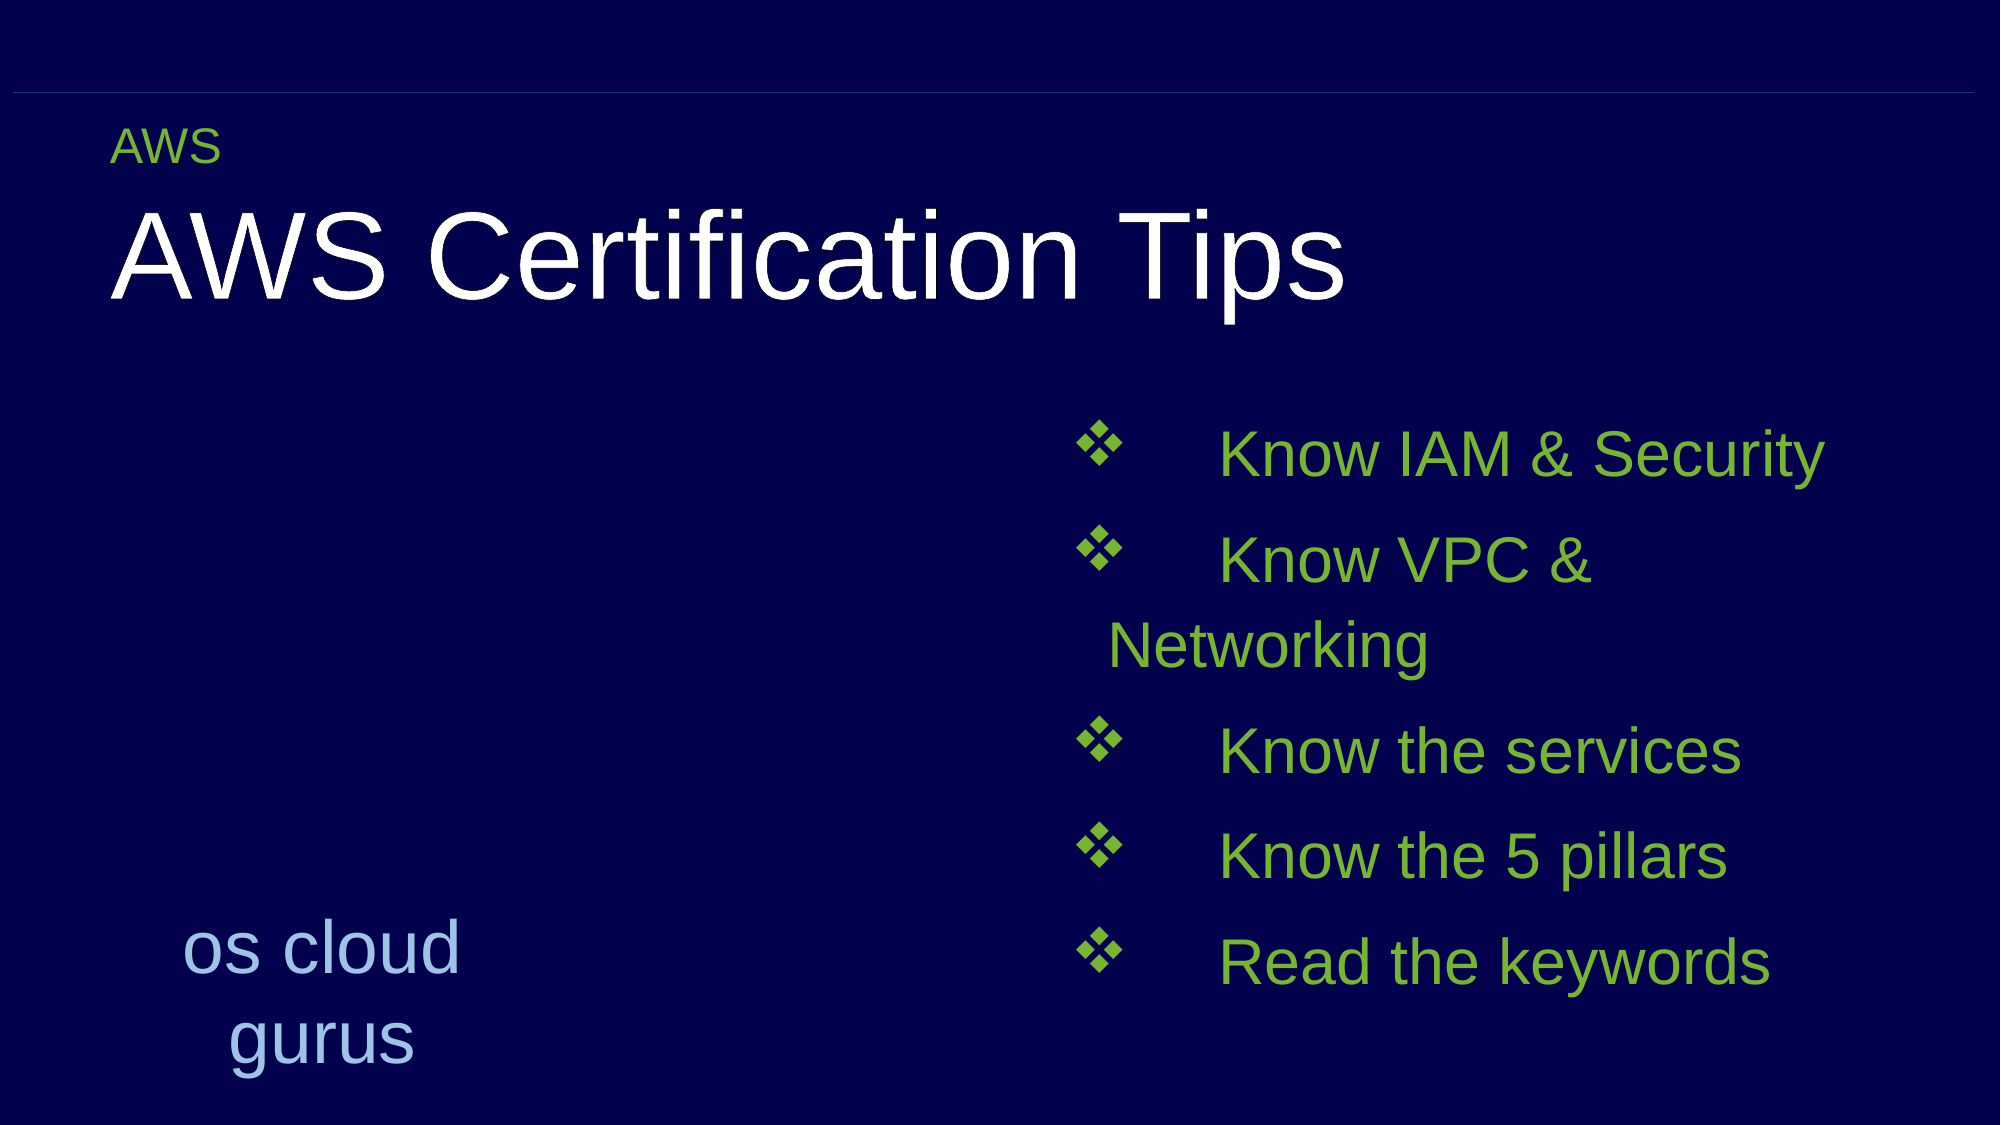

#
AWS
AWS Certification Tips

     Know IAM & Security
     Know VPC & Networking
     Know the services
     Know the 5 pillars
     Read the keywords

os cloud gurus